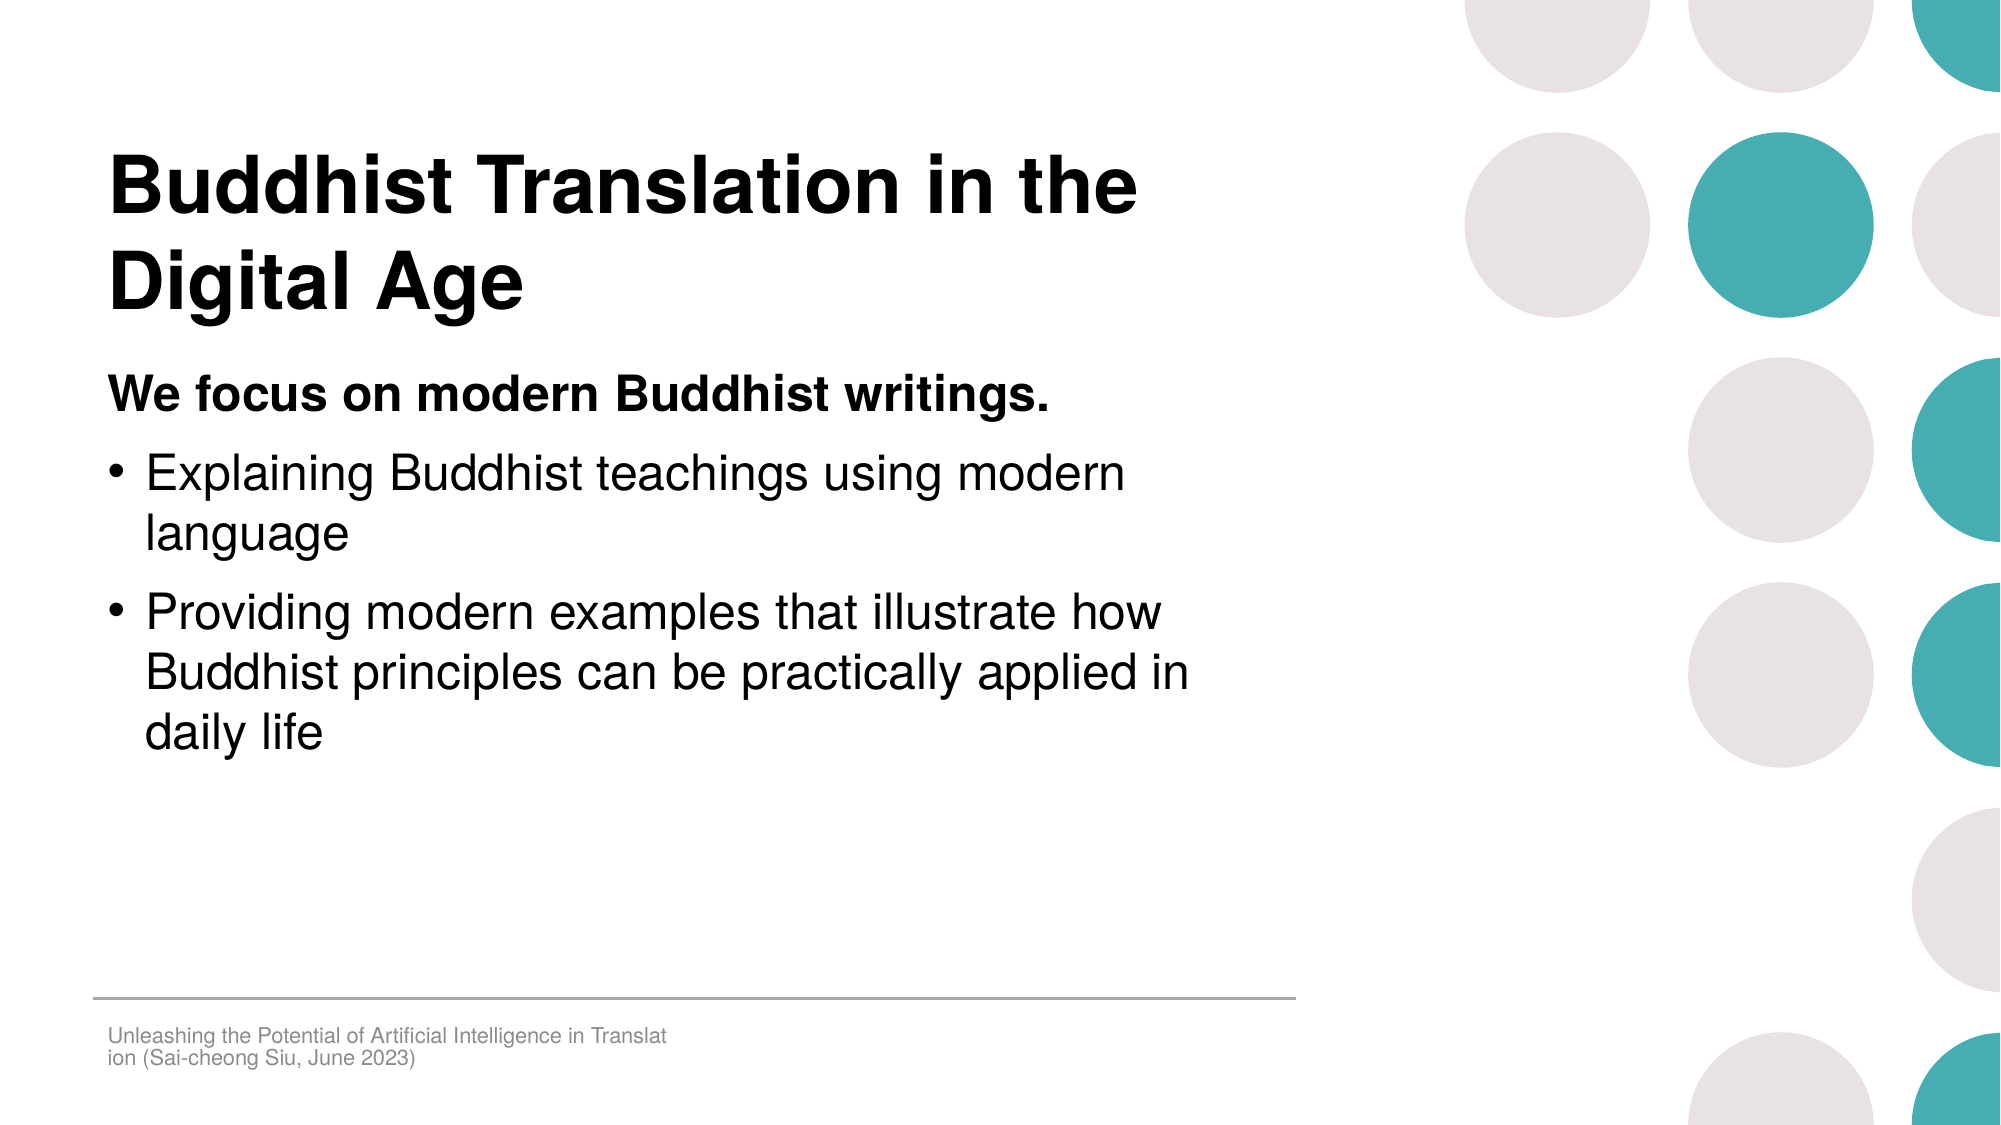

# Buddhist Translation in the Digital Age
We focus on modern Buddhist writings.
Explaining Buddhist teachings using modern language
Providing modern examples that illustrate how Buddhist principles can be practically applied in daily life
Unleashing the Potential of Artificial Intelligence in Translation (Sai-cheong Siu, June 2023)